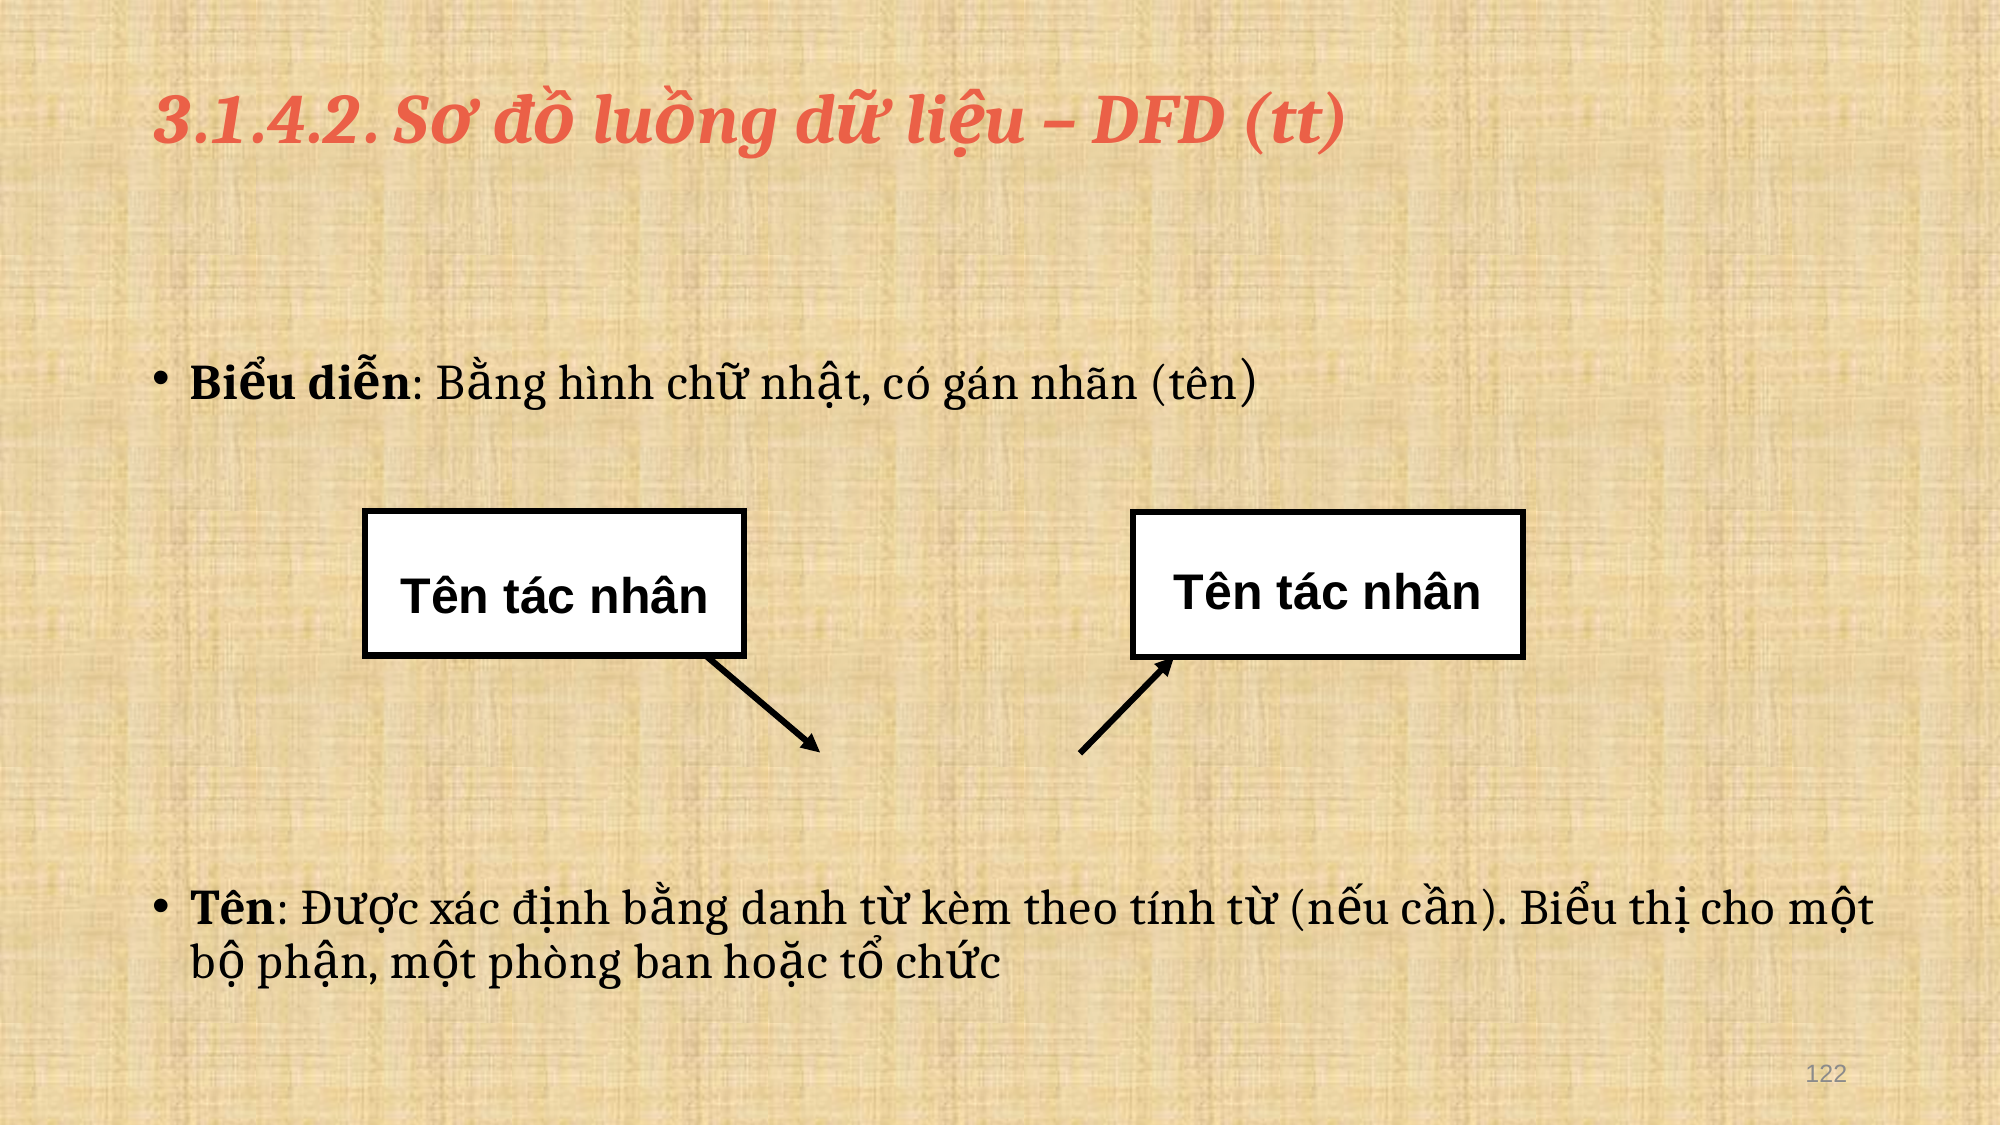

3.1.4.2. Sơ đồ luồng dữ liệu – DFD (tt)
Biểu diễn: Bằng hình chữ nhật, có gán nhãn (tên)

Tên: Được xác định bằng danh từ kèm theo tính từ (nếu cần). Biểu thị cho một bộ phận, một phòng ban hoặc tổ chức

Tên tác nhân

Tên tác nhân

122